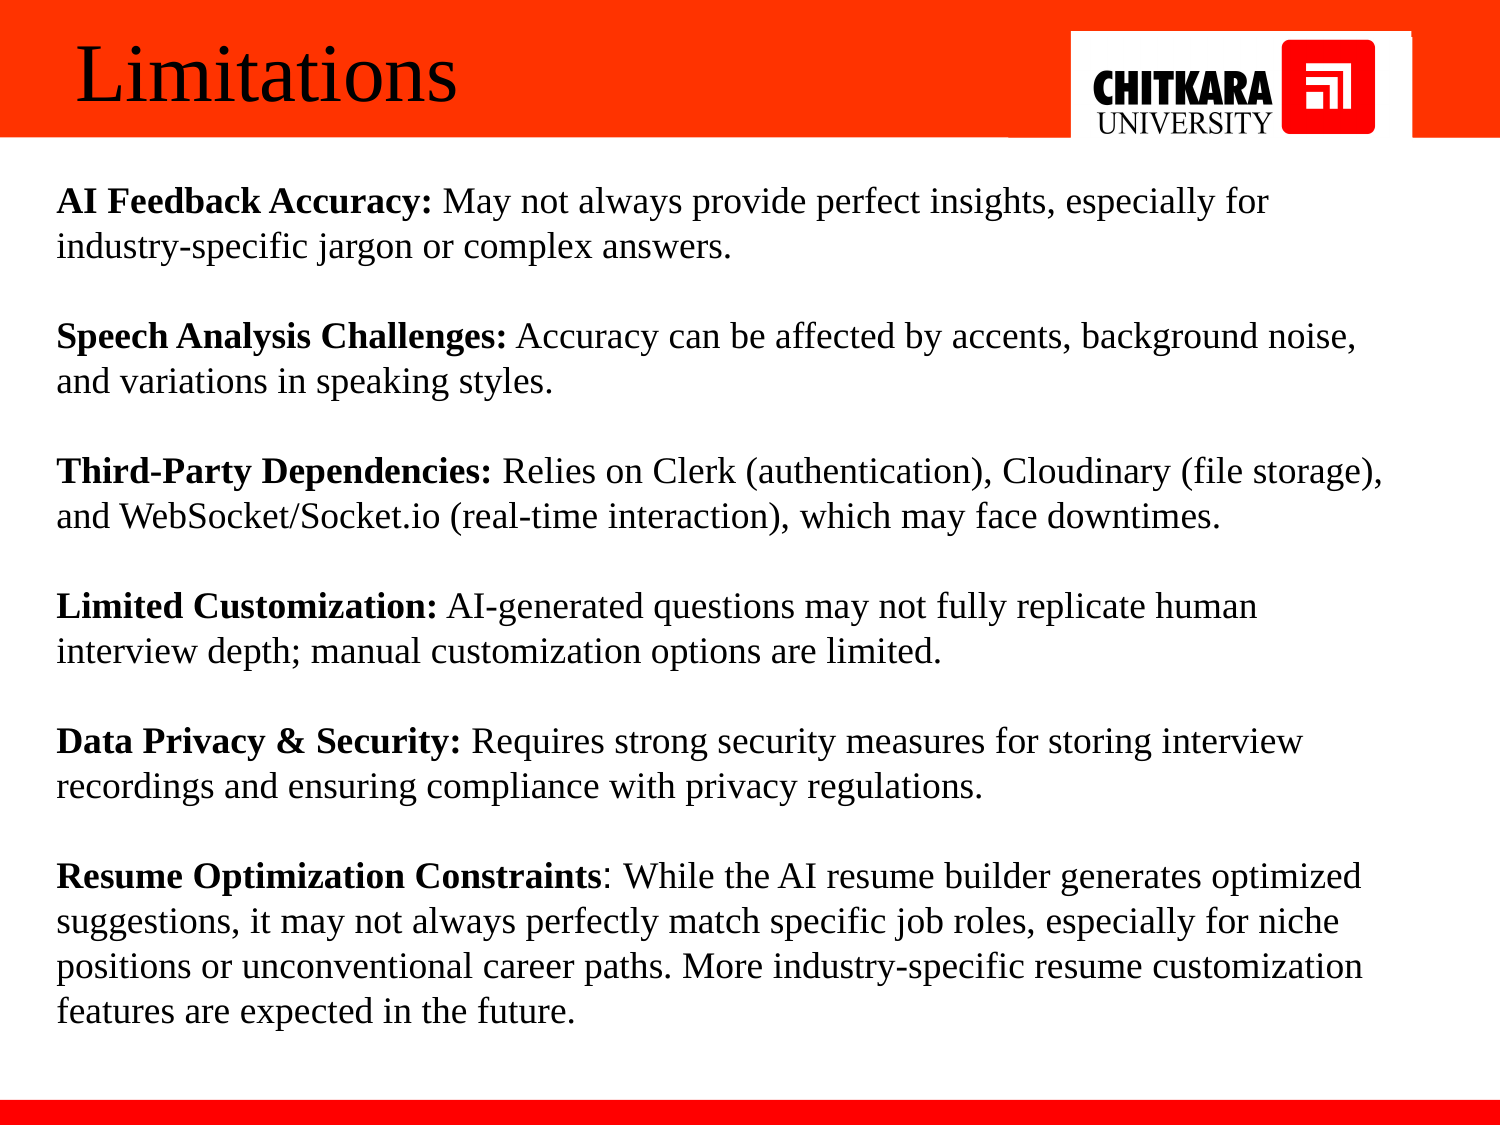

# Limitations
AI Feedback Accuracy: May not always provide perfect insights, especially for industry-specific jargon or complex answers.

Speech Analysis Challenges: Accuracy can be affected by accents, background noise, and variations in speaking styles.

Third-Party Dependencies: Relies on Clerk (authentication), Cloudinary (file storage), and WebSocket/Socket.io (real-time interaction), which may face downtimes.

Limited Customization: AI-generated questions may not fully replicate human interview depth; manual customization options are limited.

Data Privacy & Security: Requires strong security measures for storing interview recordings and ensuring compliance with privacy regulations.

Resume Optimization Constraints: While the AI resume builder generates optimized suggestions, it may not always perfectly match specific job roles, especially for niche positions or unconventional career paths. More industry-specific resume customization features are expected in the future.